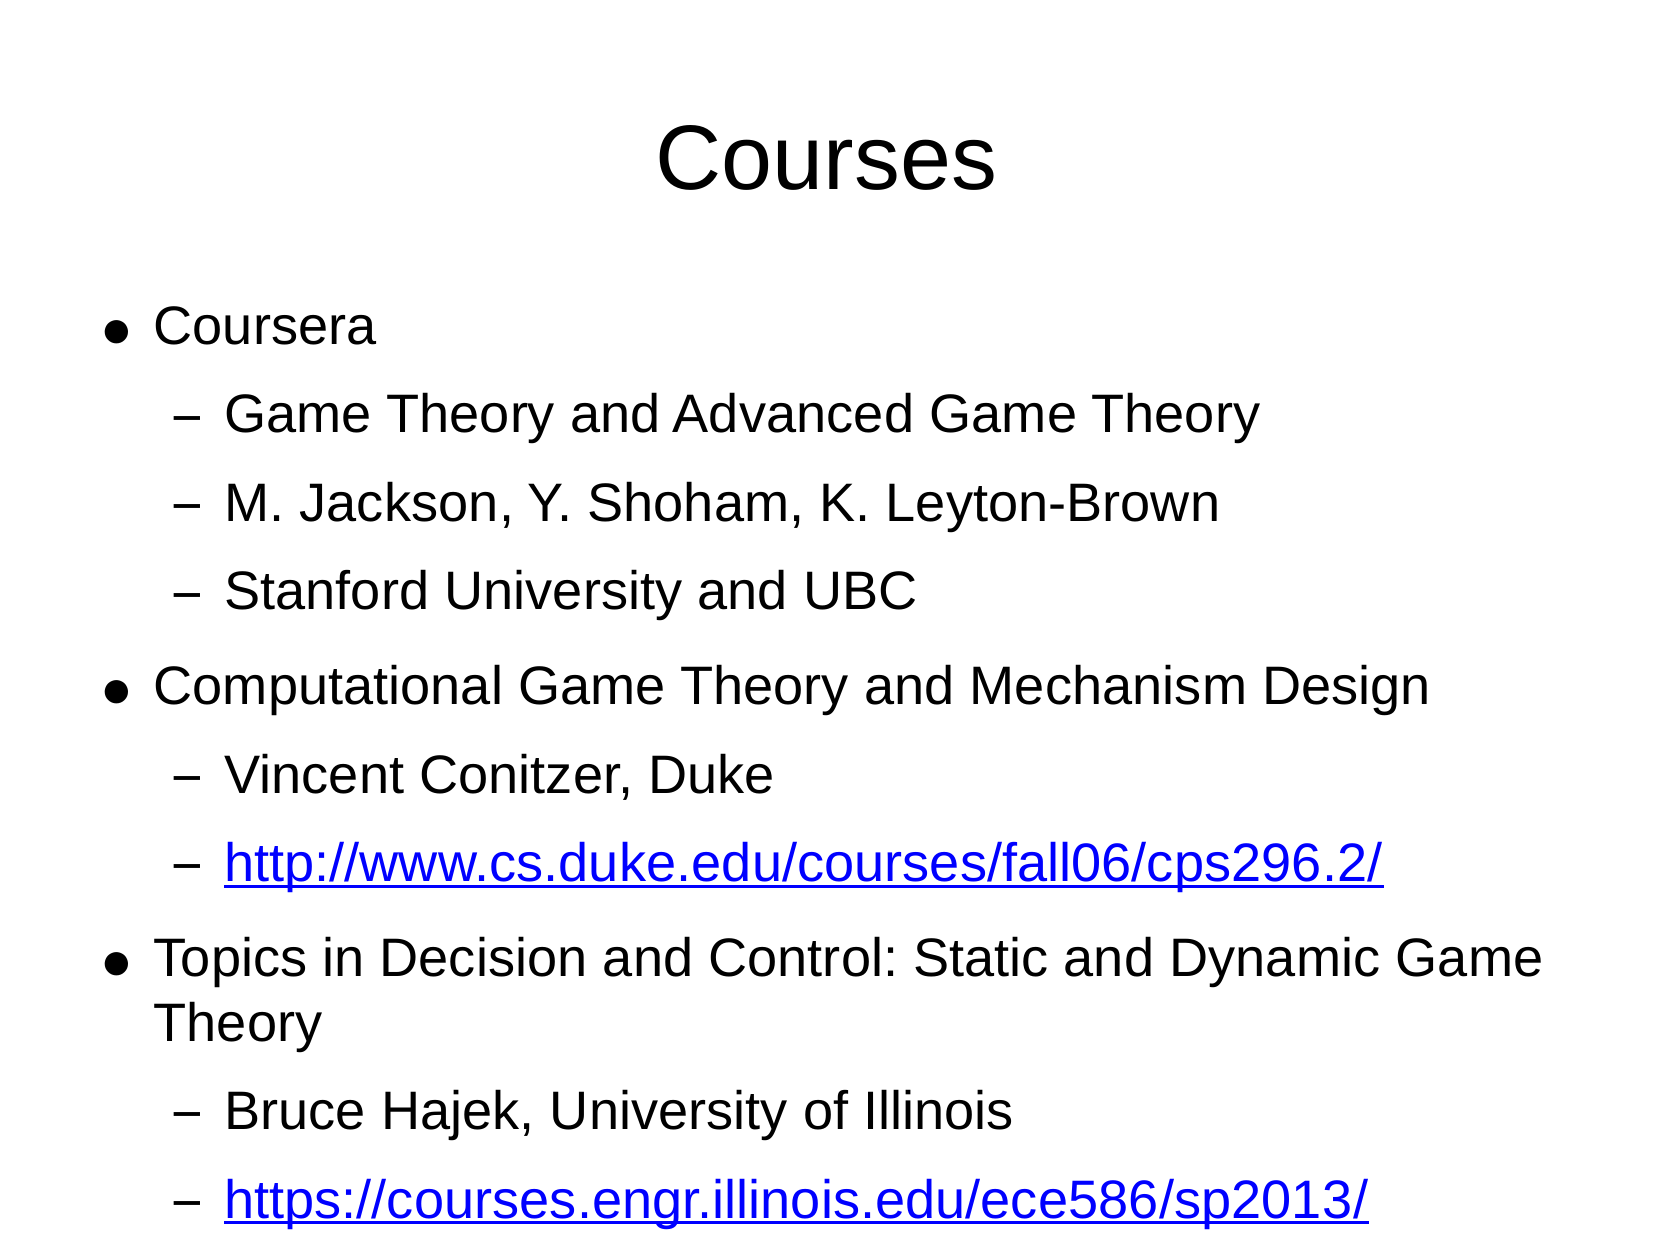

Courses
Coursera
Game Theory and Advanced Game Theory
M. Jackson, Y. Shoham, K. Leyton-Brown
Stanford University and UBC
Computational Game Theory and Mechanism Design
Vincent Conitzer, Duke
http://www.cs.duke.edu/courses/fall06/cps296.2/
Topics in Decision and Control: Static and Dynamic Game Theory
Bruce Hajek, University of Illinois
https://courses.engr.illinois.edu/ece586/sp2013/